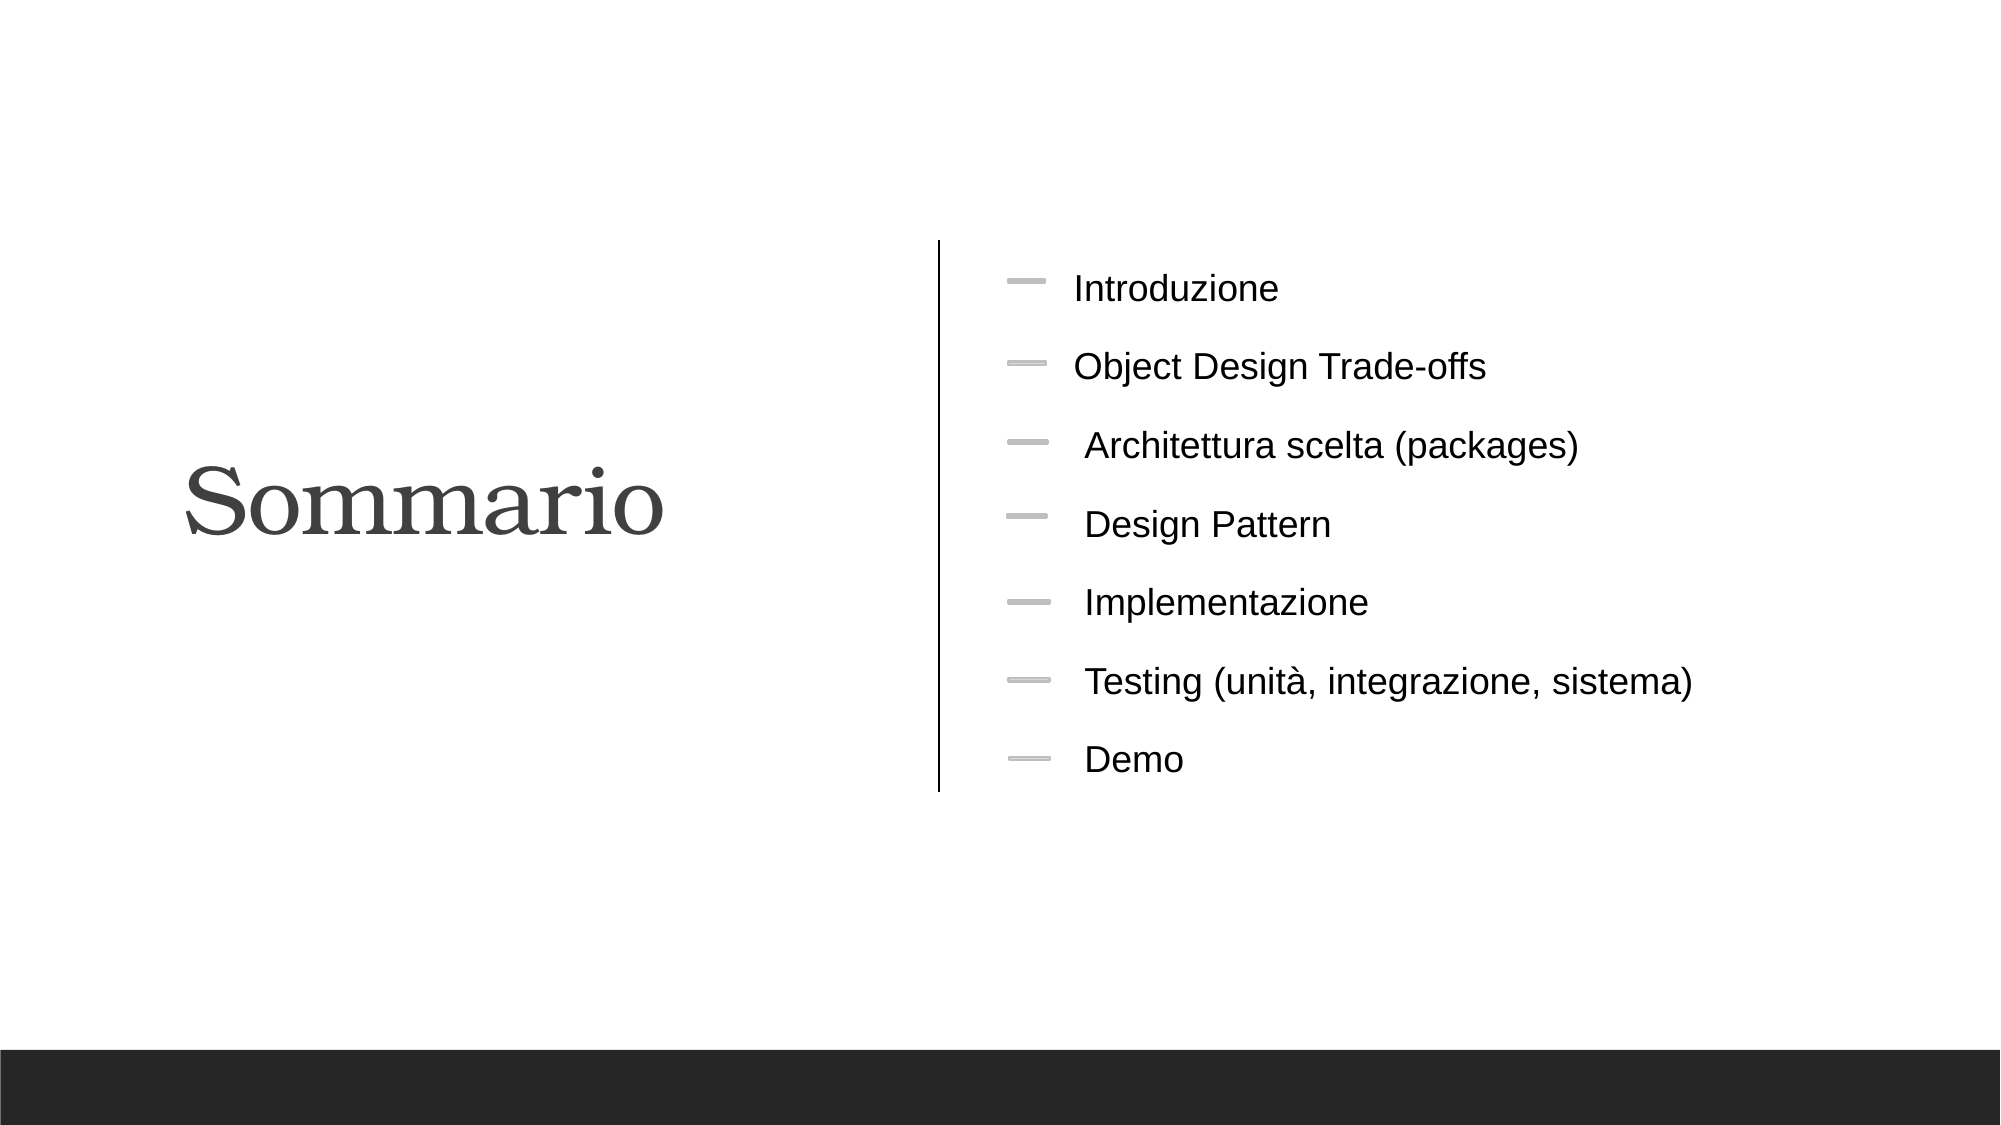

Introduzione
Object Design Trade-offs
 Architettura scelta (packages)
 Design Pattern
 Implementazione
 Testing (unità, integrazione, sistema)
 Demo

# Sommario